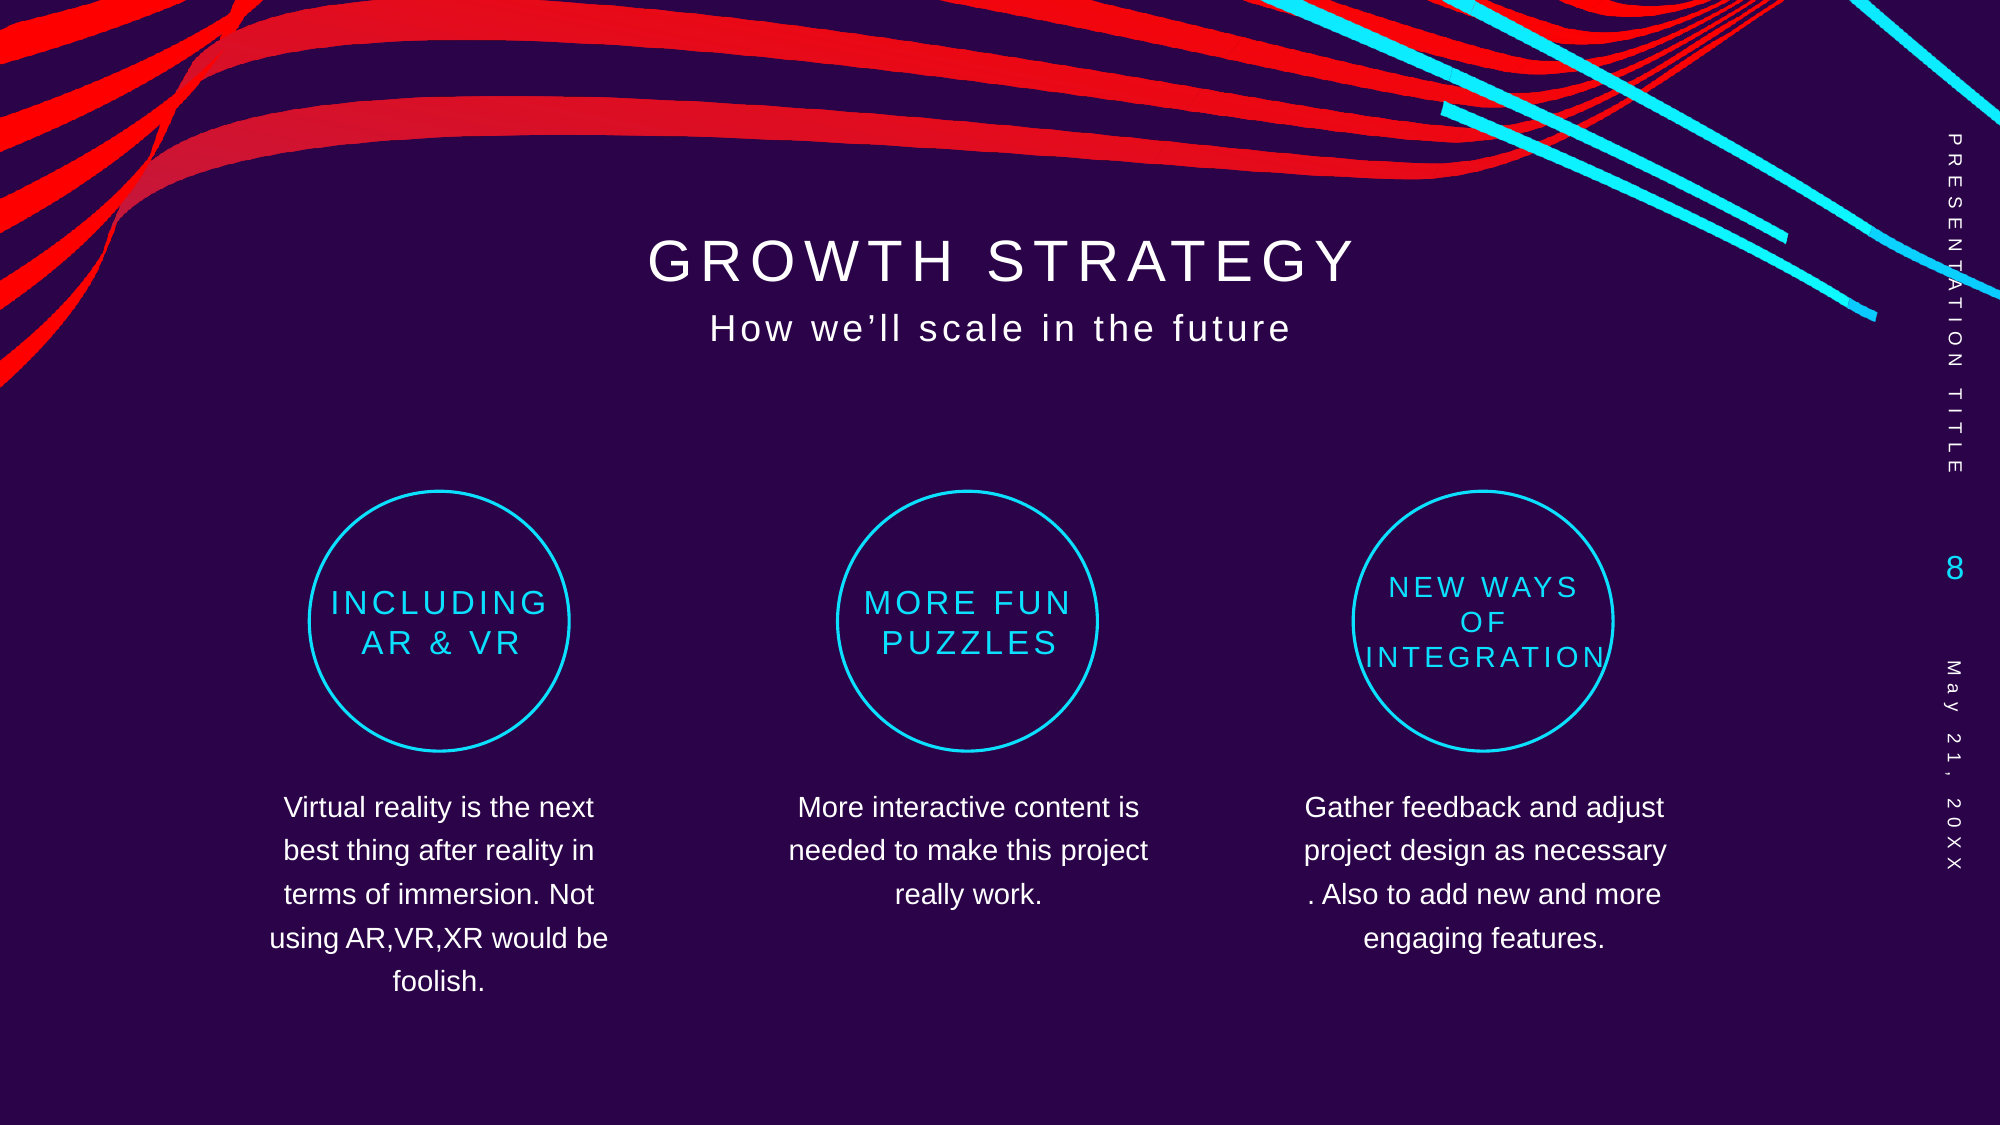

# Growth strategy
PRESENTATION TITLE
How we’ll scale in the future

8
Including AR & VR
More fun puzzles
New ways of integration
Virtual reality is the next best thing after reality in terms of immersion. Not using AR,VR,XR would be foolish.
Gather feedback and adjust project design as necessary​. Also to add new and more engaging features.
More interactive content is needed to make this project really work.
May 21, 20XX